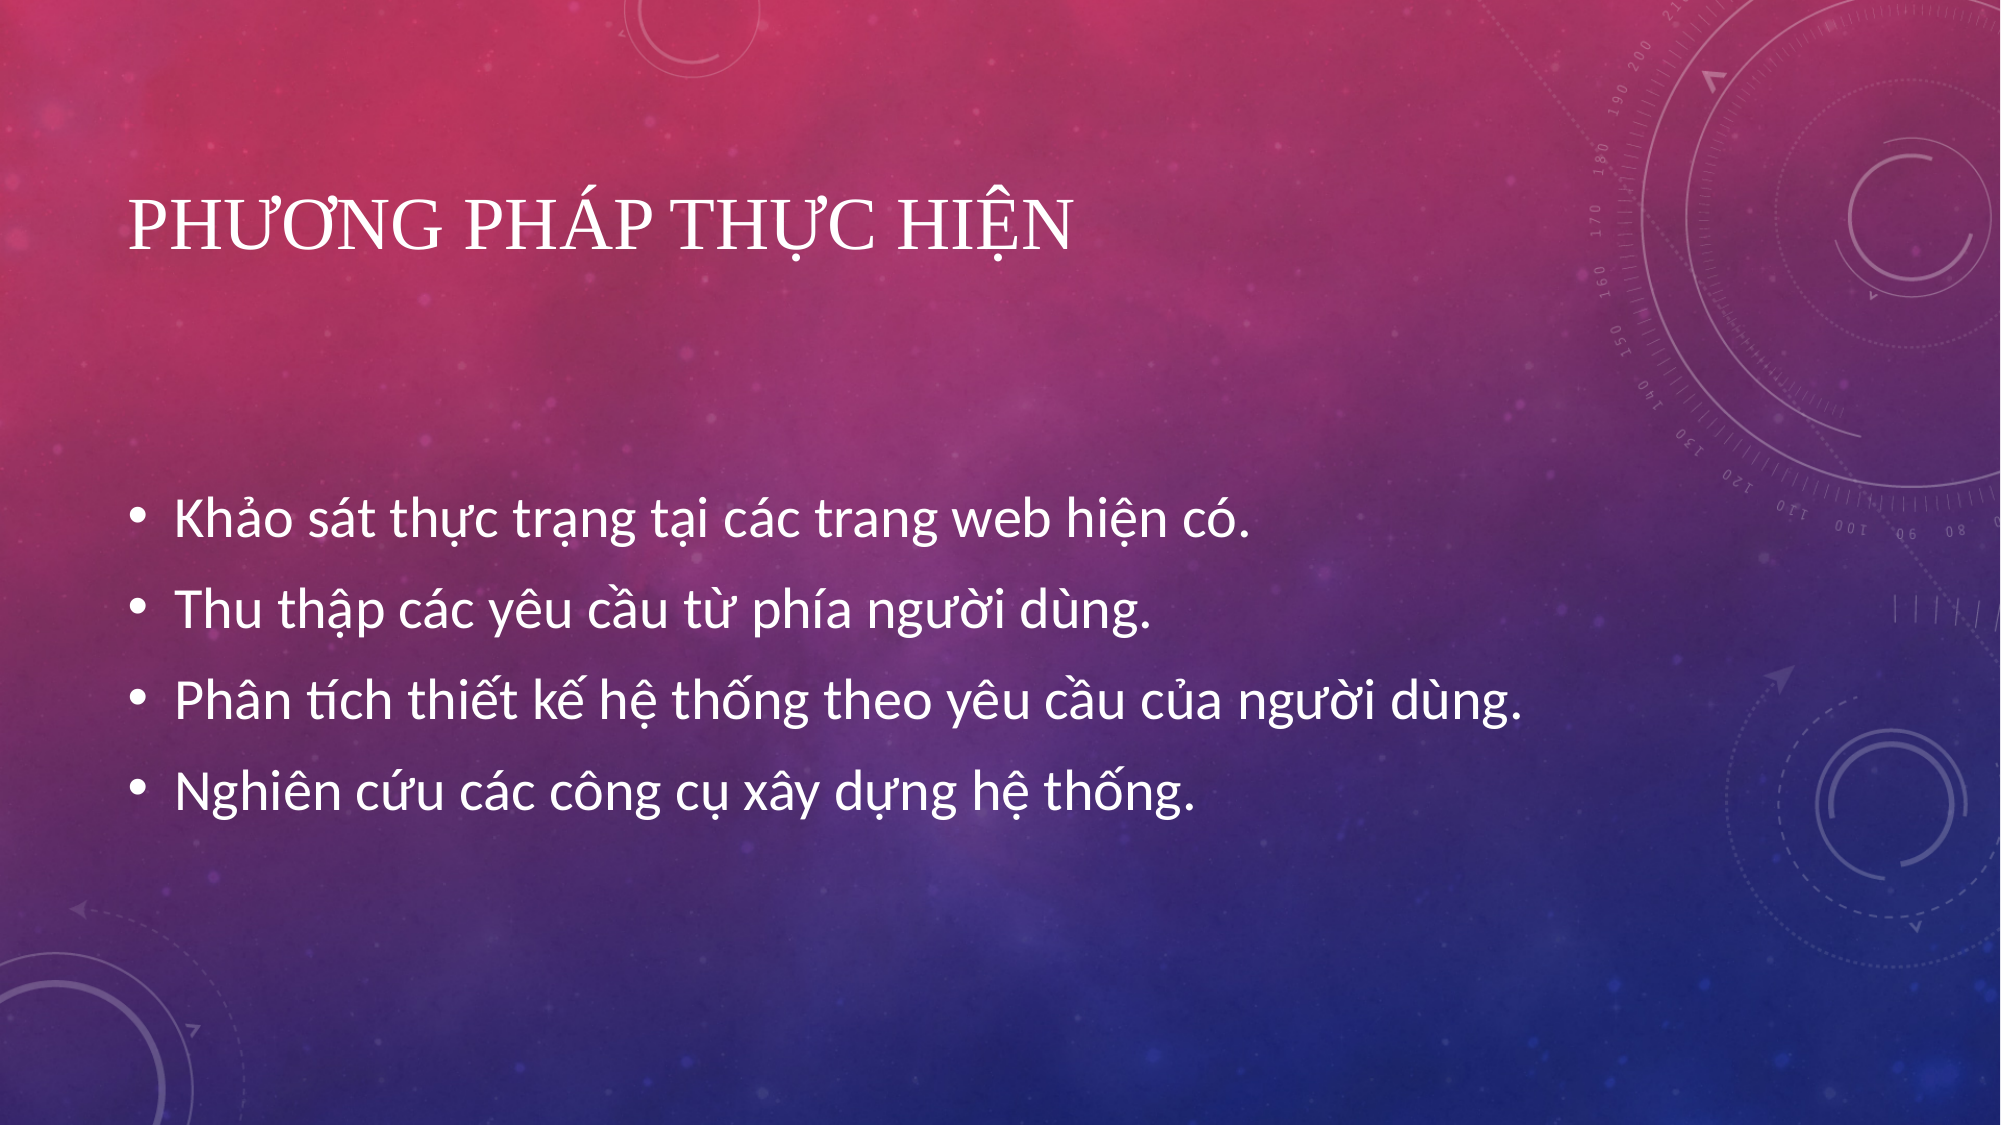

# PHƯƠNG PHÁP THỰC HIỆN
Khảo sát thực trạng tại các trang web hiện có.
Thu thập các yêu cầu từ phía người dùng.
Phân tích thiết kế hệ thống theo yêu cầu của người dùng.
Nghiên cứu các công cụ xây dựng hệ thống.